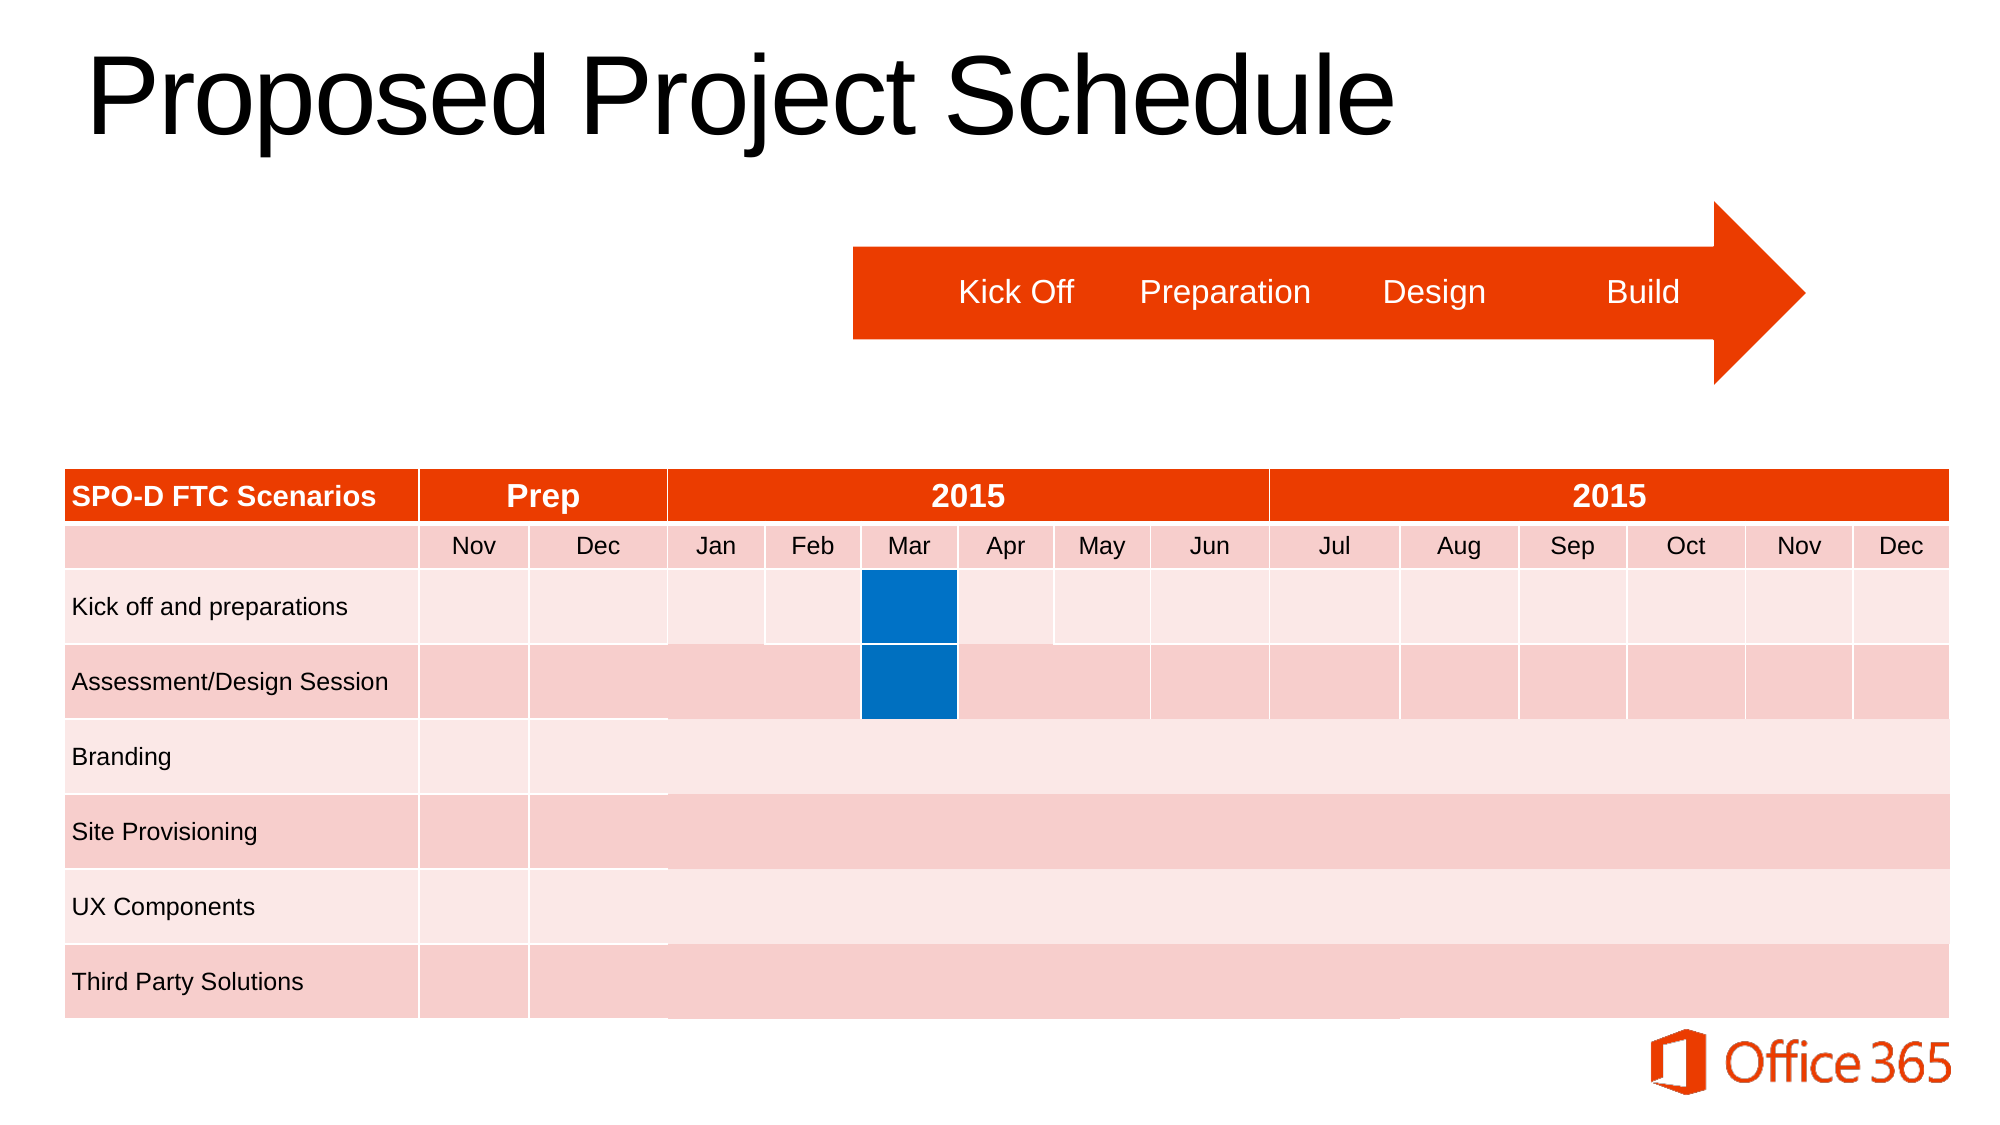

# Proposed Project Schedule
Build
Design
Preparation
Kick Off
| SPO-D FTC Scenarios | Prep |  | 2015 |  |  |  |  |  | 2015 |  |  |  |  |  |
| --- | --- | --- | --- | --- | --- | --- | --- | --- | --- | --- | --- | --- | --- | --- |
|  | Nov | Dec | Jan | Feb | Mar | Apr | May | Jun | Jul | Aug | Sep | Oct | Nov | Dec |
| Kick off and preparations |  |  |  |  |  |  |  |  |  |  |  |  |  |  |
| Assessment/Design Session |  |  |  |  |  |  |  |  |  |  |  |  |  |  |
| Branding |  |  |  |  |  |  |  |  |  |  |  |  |  |  |
| Site Provisioning |  |  |  |  |  |  |  |  |  |  |  |  |  |  |
| UX Components |  |  |  |  |  |  |  |  |  |  |  |  |  |  |
| Third Party Solutions |  |  |  |  |  |  |  |  |  |  |  |  |  |  |